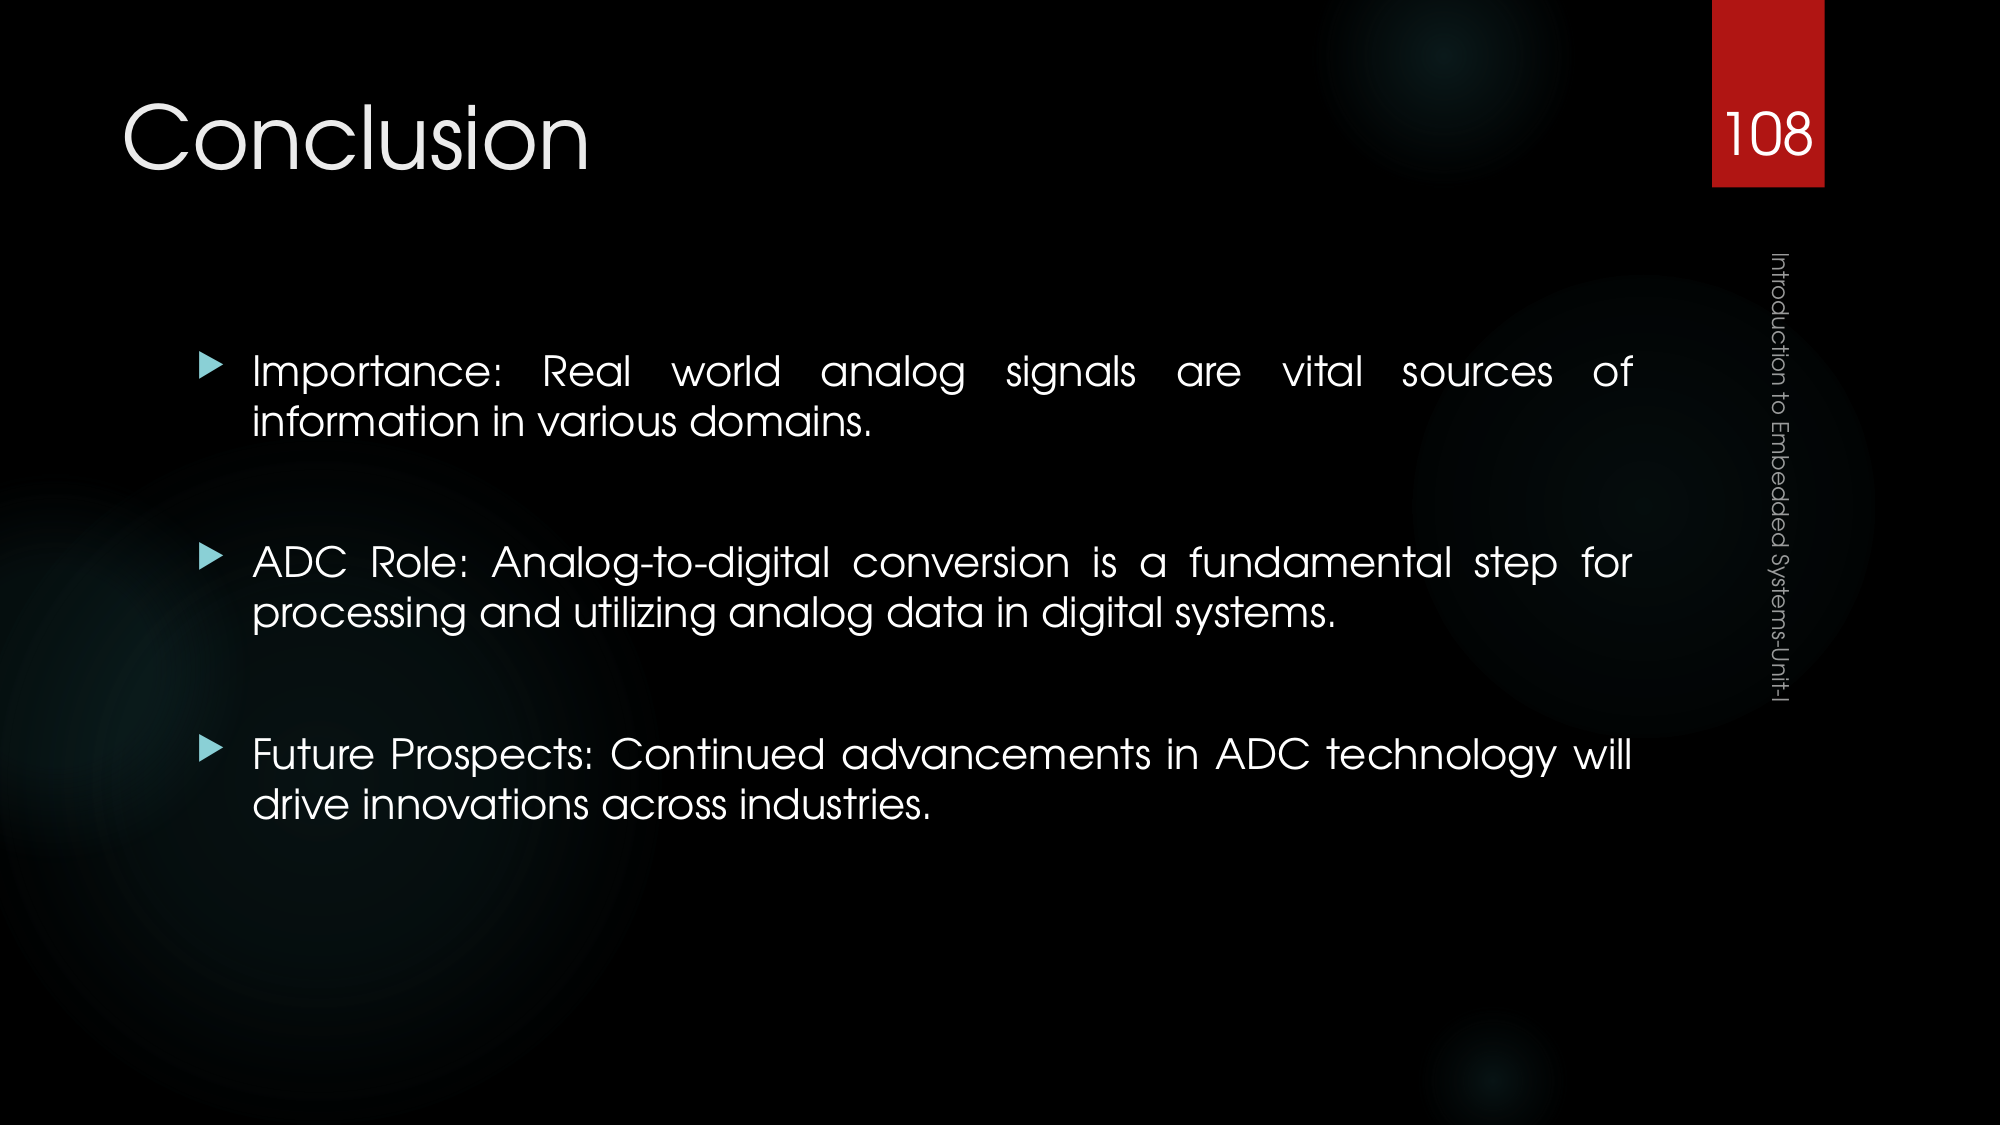

108
# Conclusion
Importance: Real world analog signals are vital sources of information in various domains.

ADC Role: Analog-to-digital conversion is a fundamental step for processing and utilizing analog data in digital systems.

Future Prospects: Continued advancements in ADC technology will drive innovations across industries.
Introduction to Embedded Systems-Unit-I